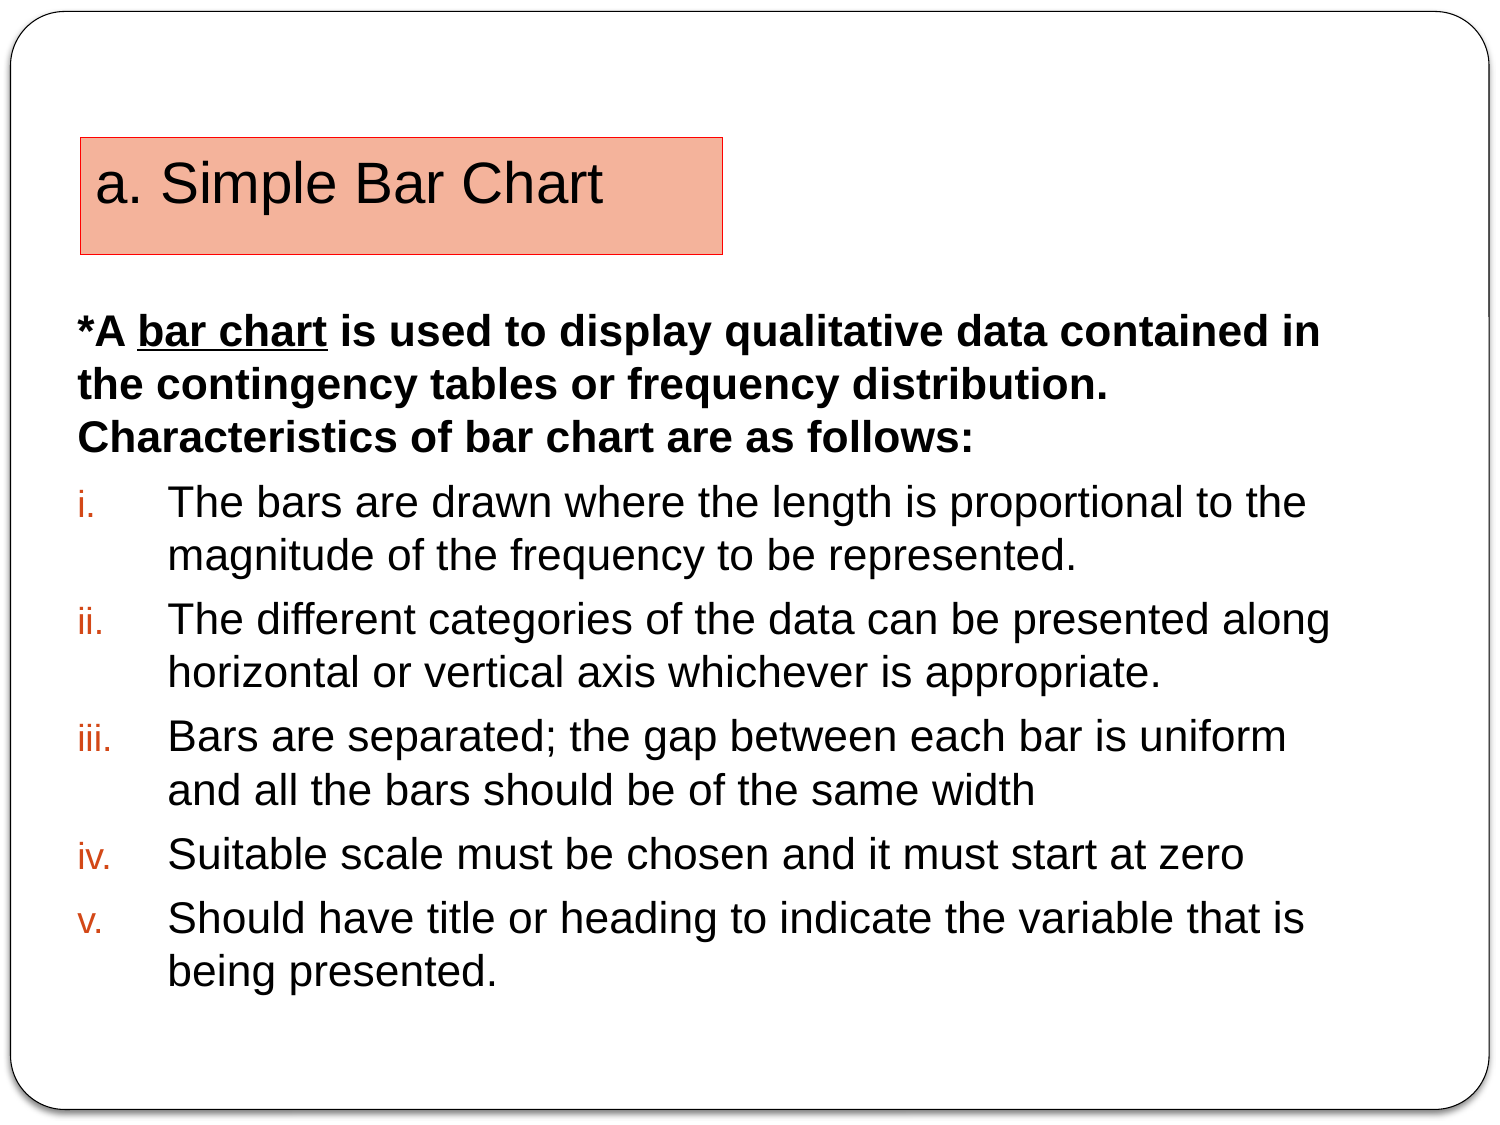

a. Simple Bar Chart

*A bar chart is used to display qualitative data contained in the contingency tables or frequency distribution. Characteristics of bar chart are as follows:
The bars are drawn where the length is proportional to the magnitude of the frequency to be represented.
The different categories of the data can be presented along horizontal or vertical axis whichever is appropriate.
Bars are separated; the gap between each bar is uniform and all the bars should be of the same width
Suitable scale must be chosen and it must start at zero
Should have title or heading to indicate the variable that is being presented.